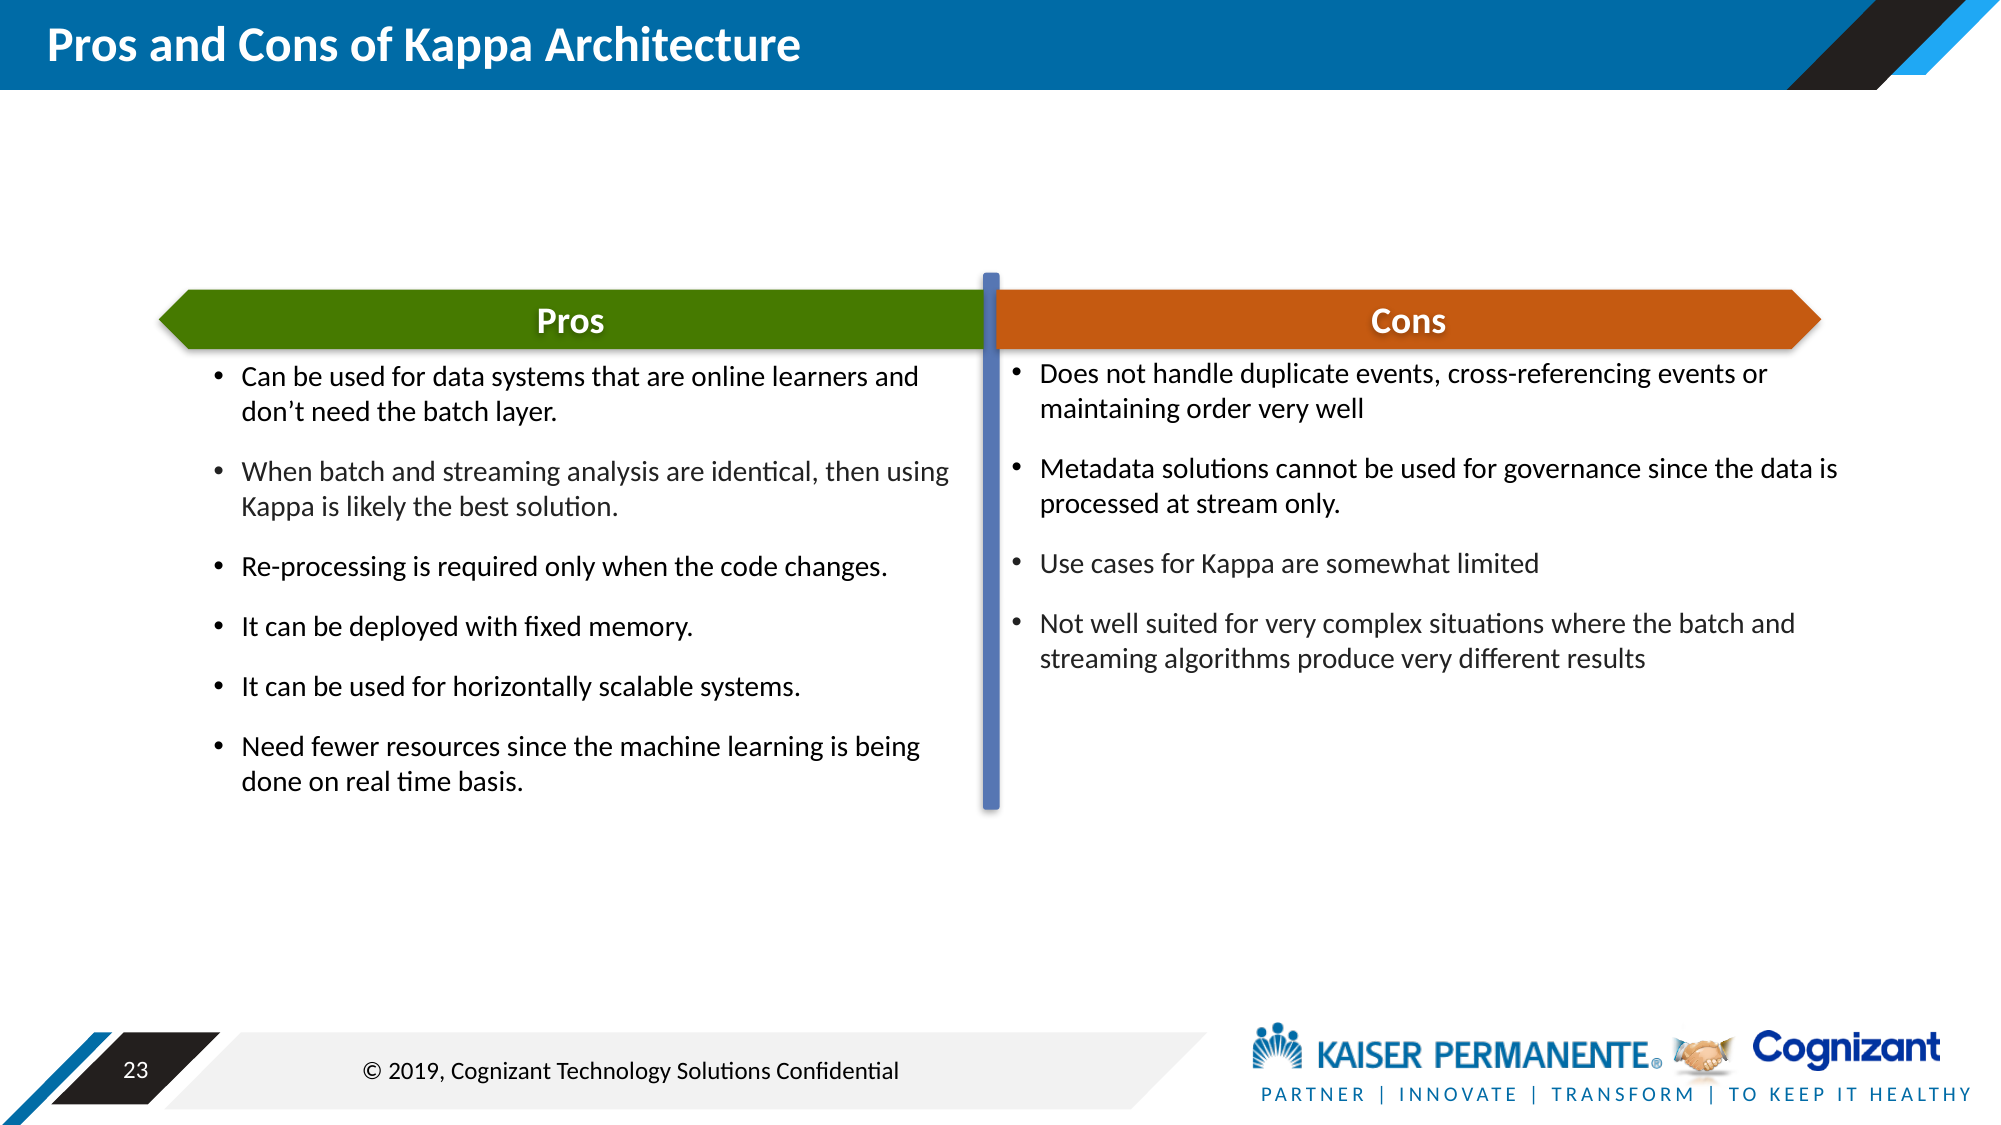

# Pros and Cons of Kappa Architecture

Pros

Cons

Does not handle duplicate events, cross-referencing events or maintaining order very well
Metadata solutions cannot be used for governance since the data is processed at stream only.
Use cases for Kappa are somewhat limited
Not well suited for very complex situations where the batch and streaming algorithms produce very different results
Can be used for data systems that are online learners and don’t need the batch layer.
When batch and streaming analysis are identical, then using Kappa is likely the best solution.
Re-processing is required only when the code changes.
It can be deployed with fixed memory.
It can be used for horizontally scalable systems.
Need fewer resources since the machine learning is being done on real time basis.